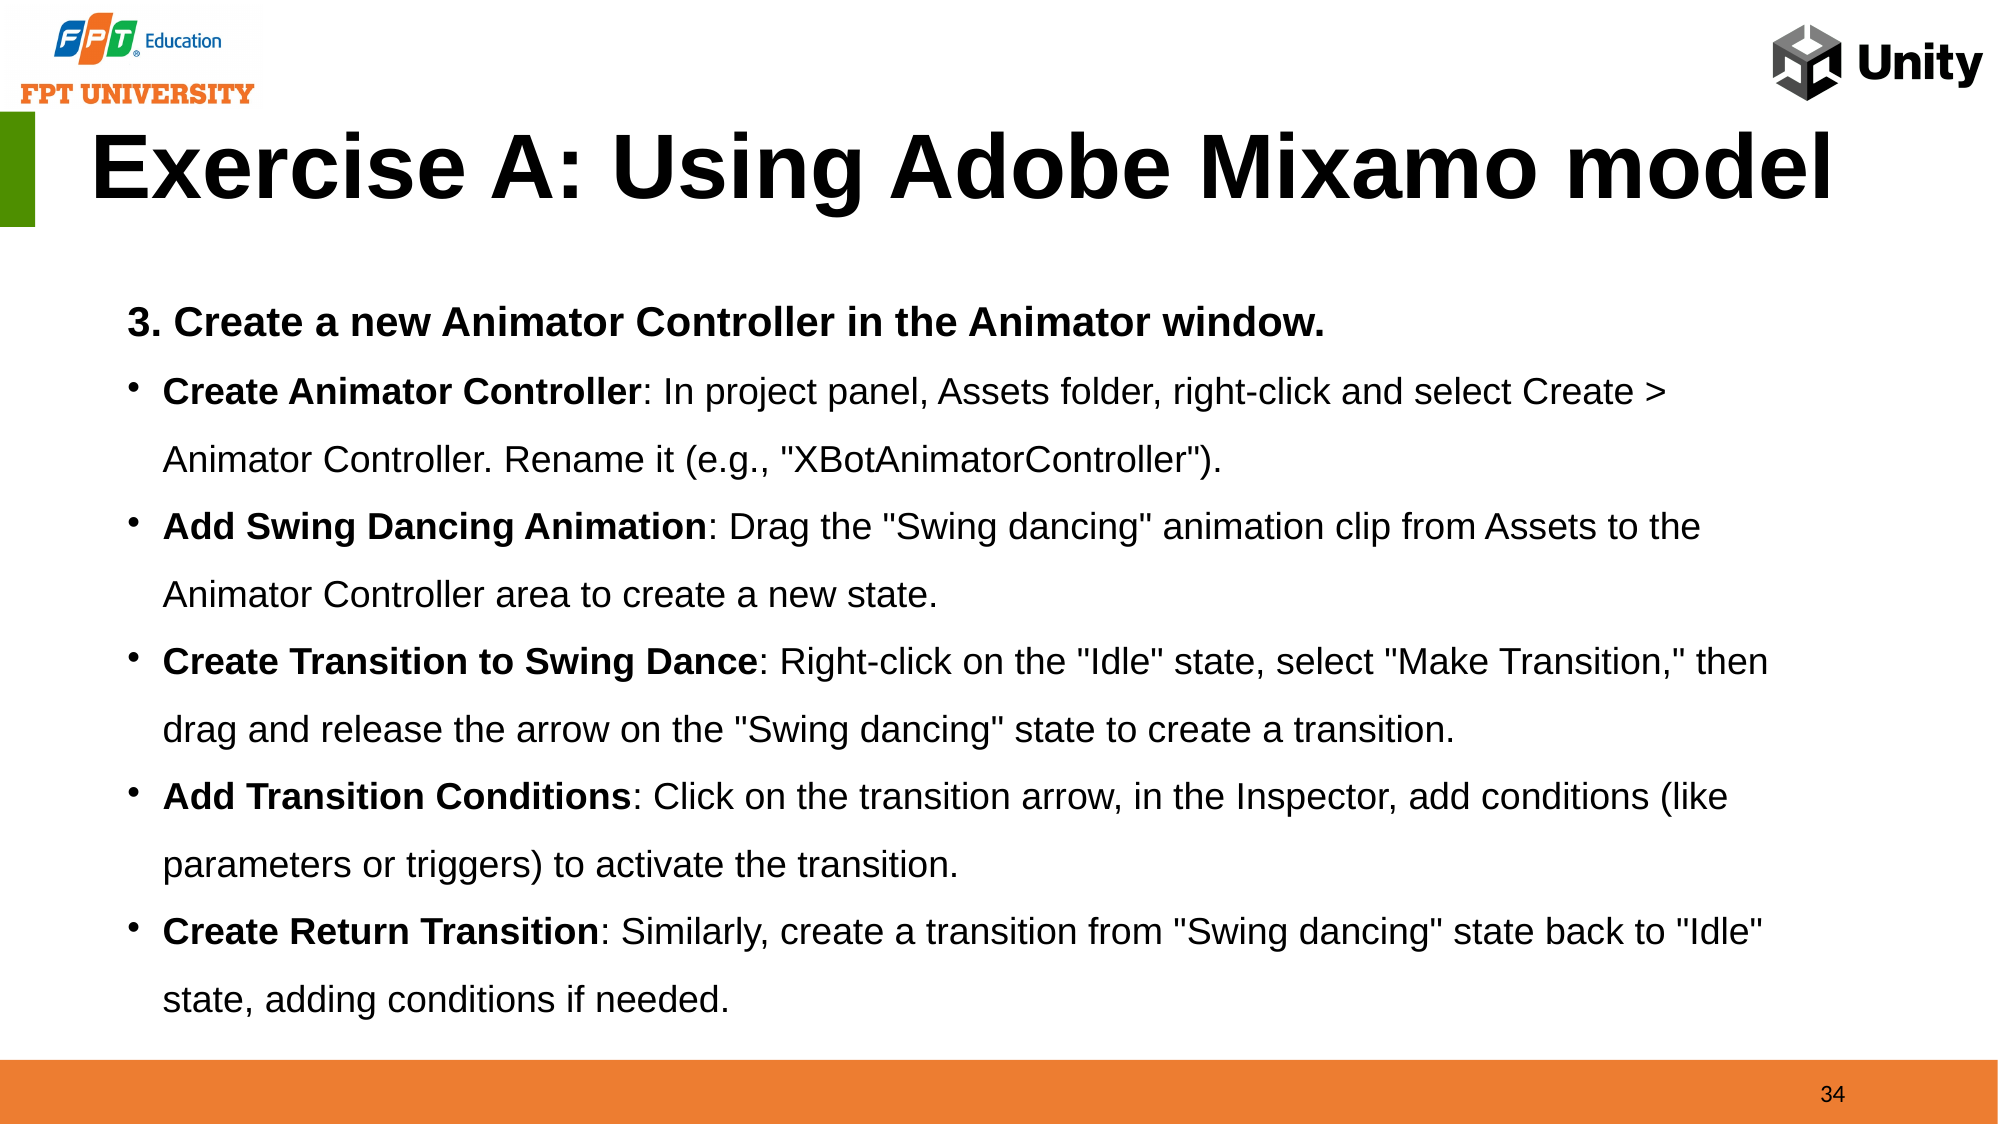

Exercise A: Using Adobe Mixamo model
3. Create a new Animator Controller in the Animator window.
Create Animator Controller: In project panel, Assets folder, right-click and select Create > Animator Controller. Rename it (e.g., "XBotAnimatorController").
Add Swing Dancing Animation: Drag the "Swing dancing" animation clip from Assets to the Animator Controller area to create a new state.
Create Transition to Swing Dance: Right-click on the "Idle" state, select "Make Transition," then drag and release the arrow on the "Swing dancing" state to create a transition.
Add Transition Conditions: Click on the transition arrow, in the Inspector, add conditions (like parameters or triggers) to activate the transition.
Create Return Transition: Similarly, create a transition from "Swing dancing" state back to "Idle" state, adding conditions if needed.
34